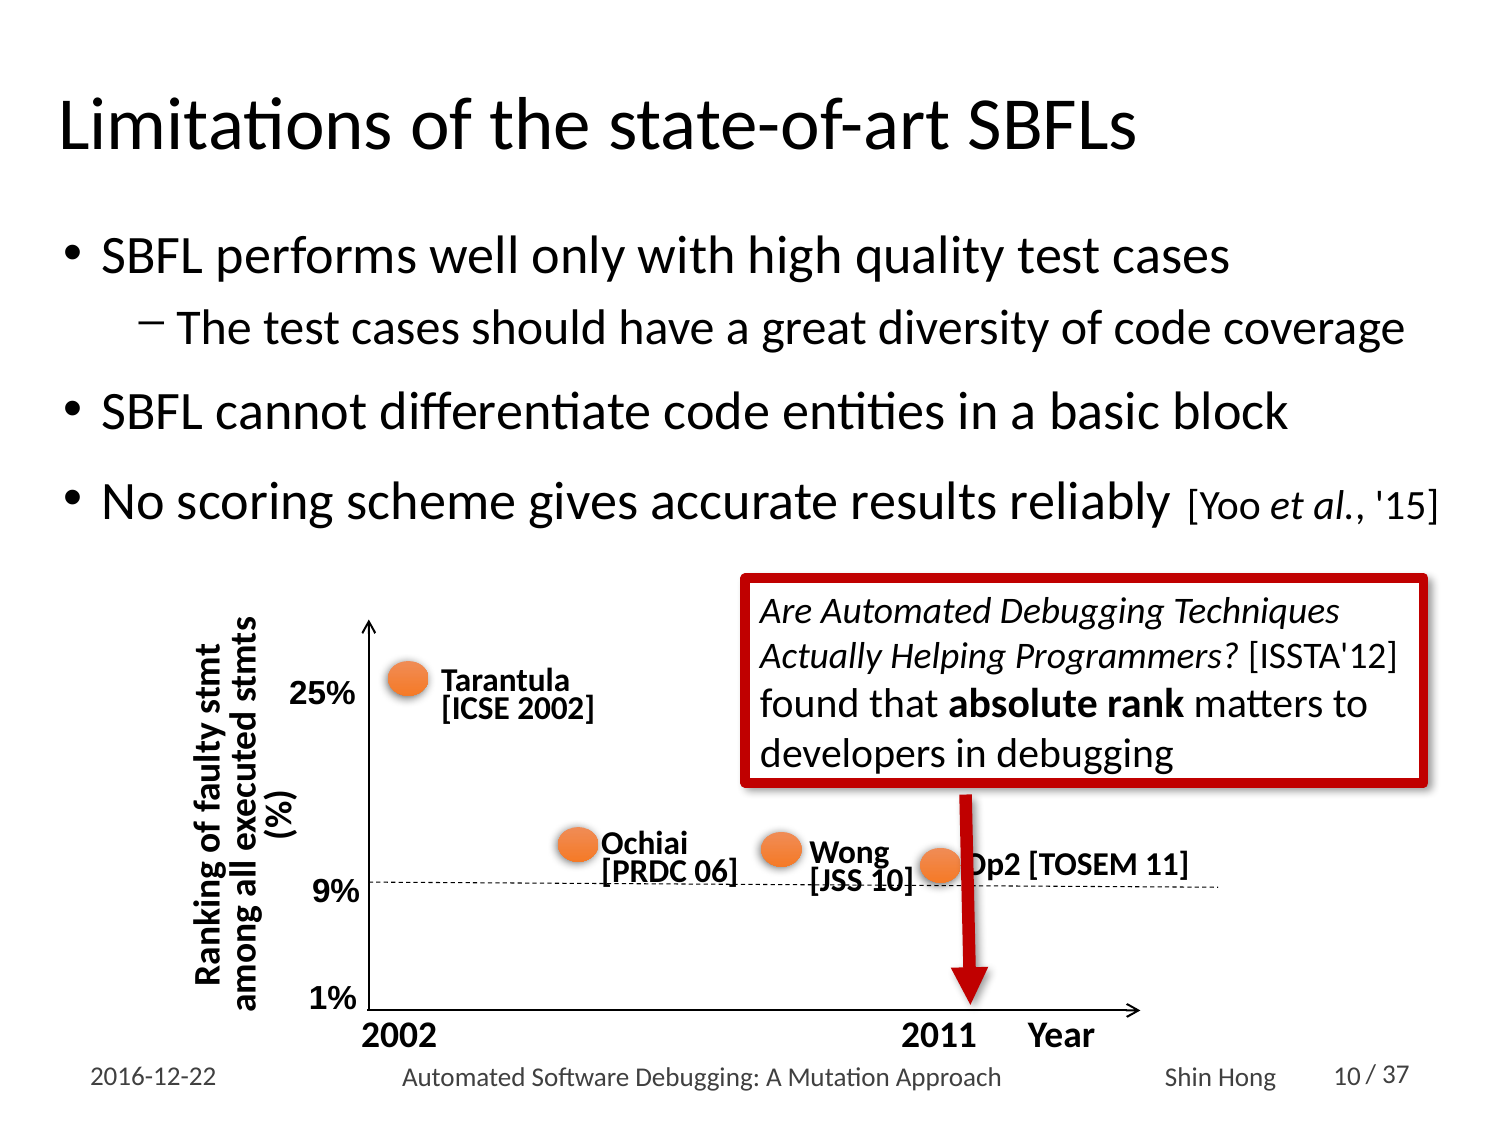

# Limitations of the state-of-art SBFLs
SBFL performs well only with high quality test cases
The test cases should have a great diversity of code coverage
SBFL cannot differentiate code entities in a basic block
No scoring scheme gives accurate results reliably [Yoo et al., '15]

Are Automated Debugging Techniques Actually Helping Programmers? [ISSTA'12] found that absolute rank matters to developers in debugging

Tarantula
[ICSE 2002]
25%
Ranking of faulty stmt among all executed stmts (%)
Ochiai
[PRDC 06]

Wong
[JSS 10]
Op2 [TOSEM 11]

1%
2011      Year
2002
9%
Automated Software Debugging: A Mutation Approach
10
2016-12-22